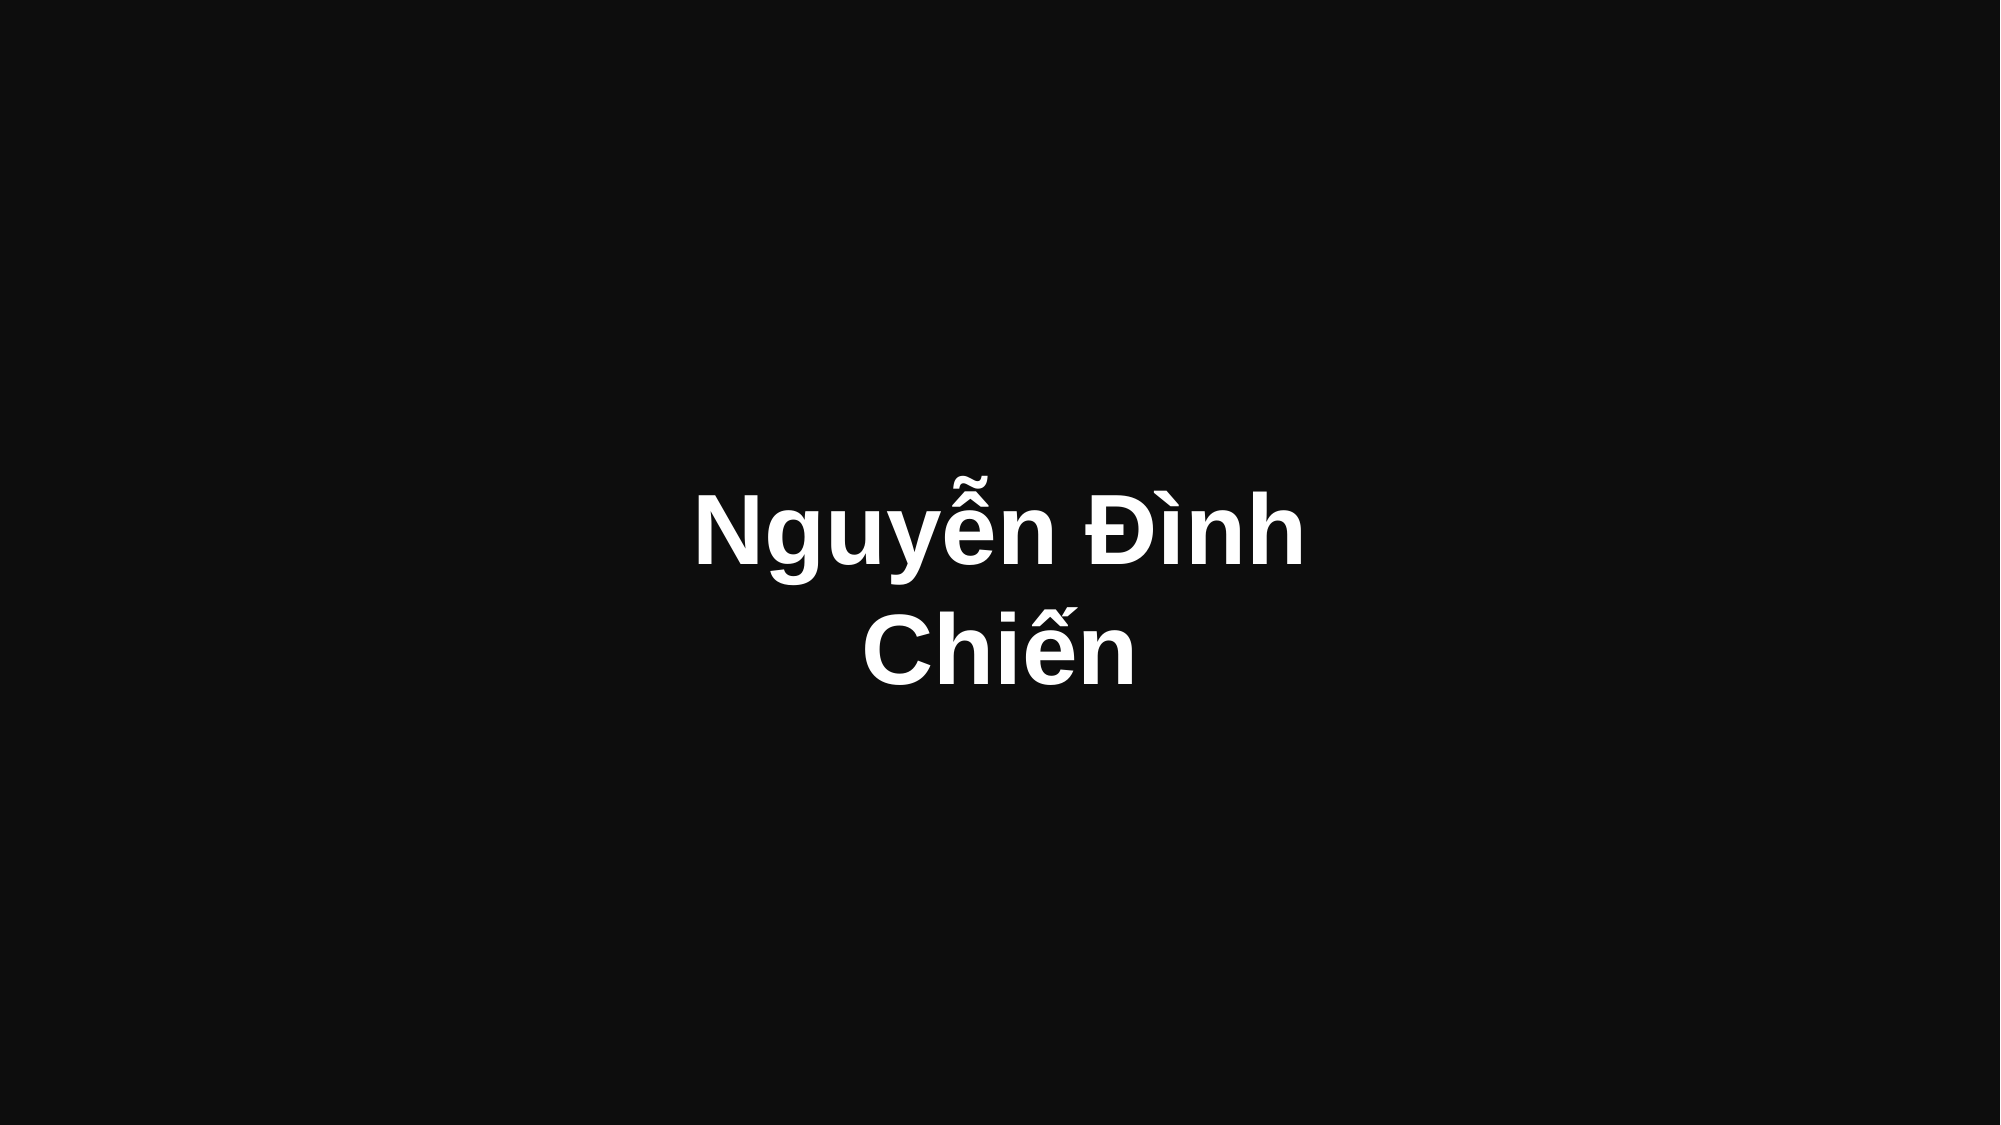

Tên

Tên

Tên

Tên
Nguyễn Đình Chiến